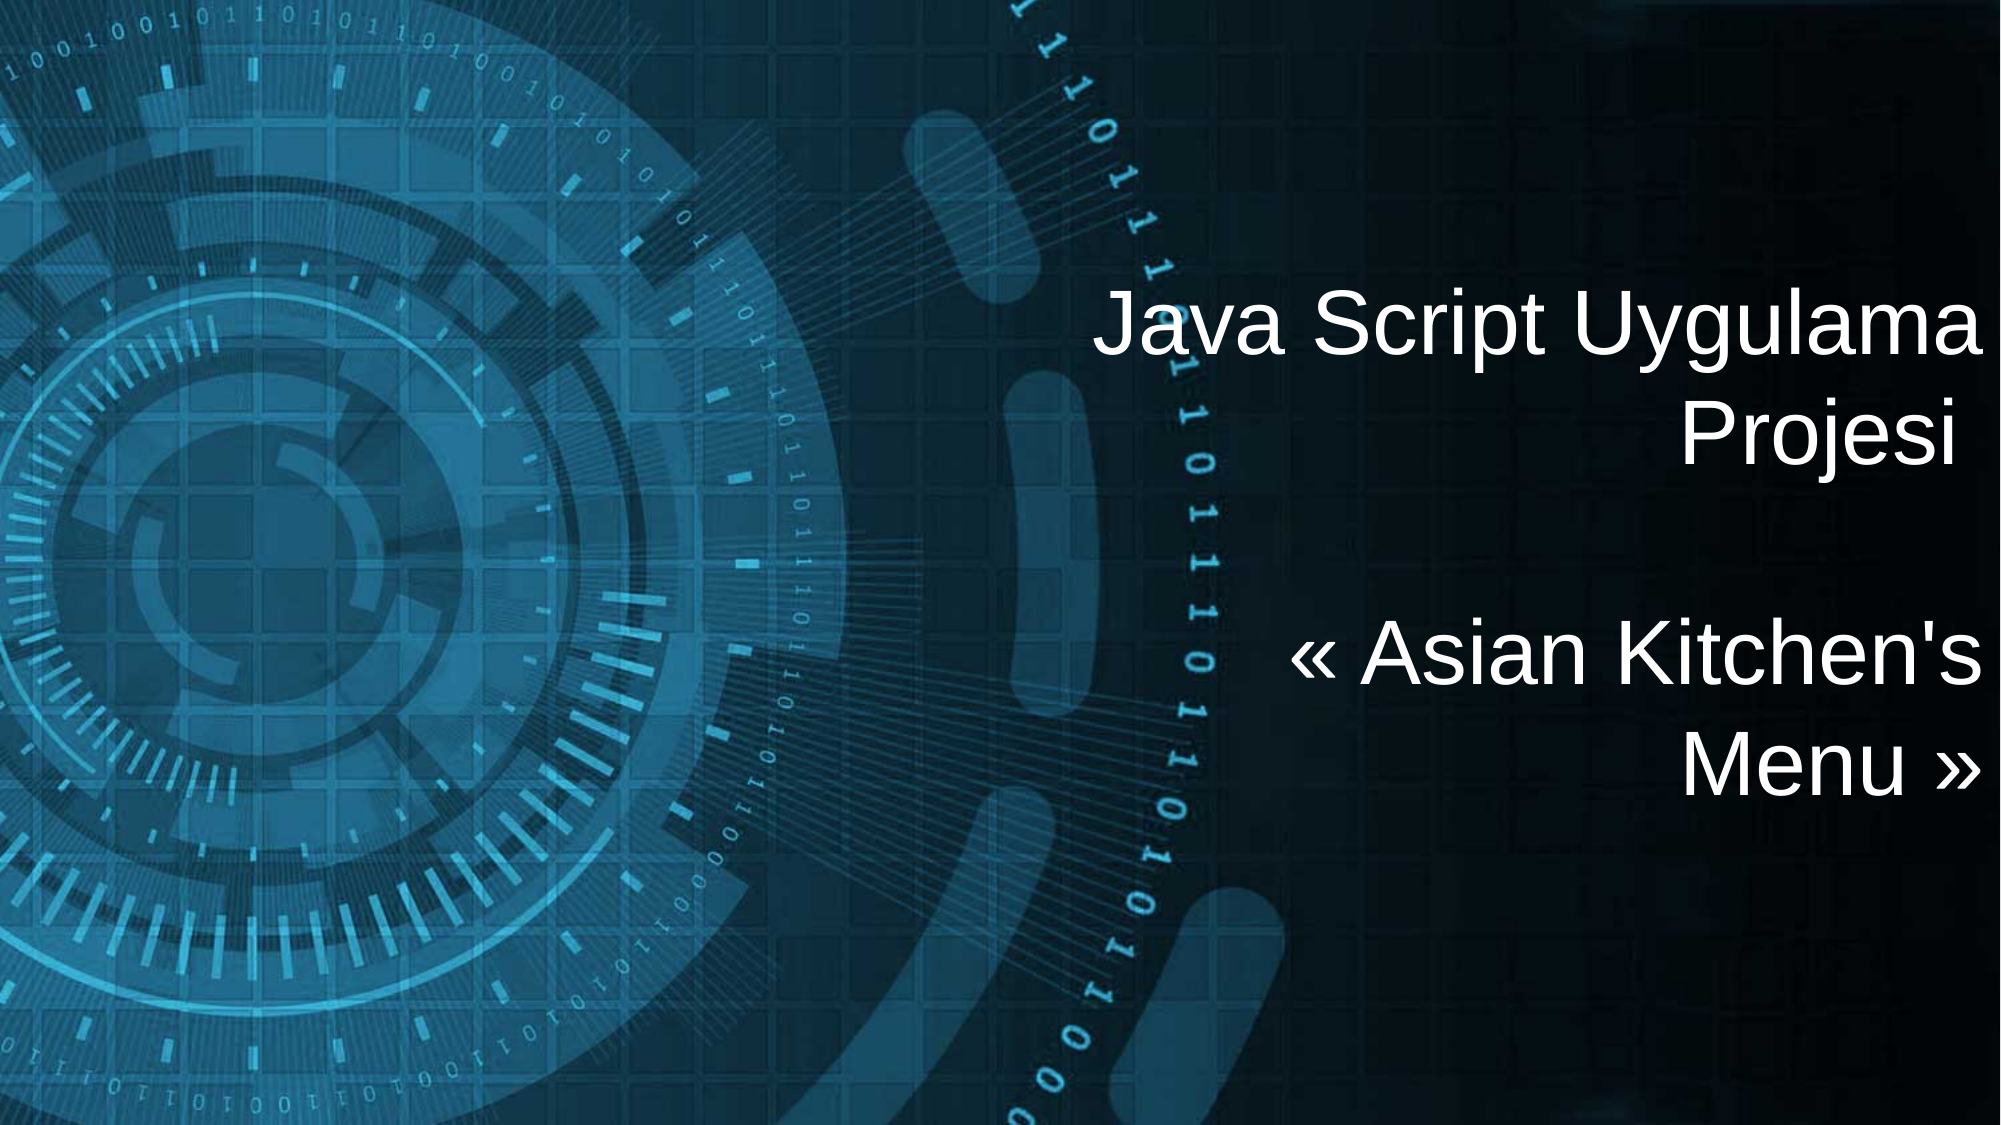

Java Script Uygulama Projesi

« Asian Kitchen's Menu »